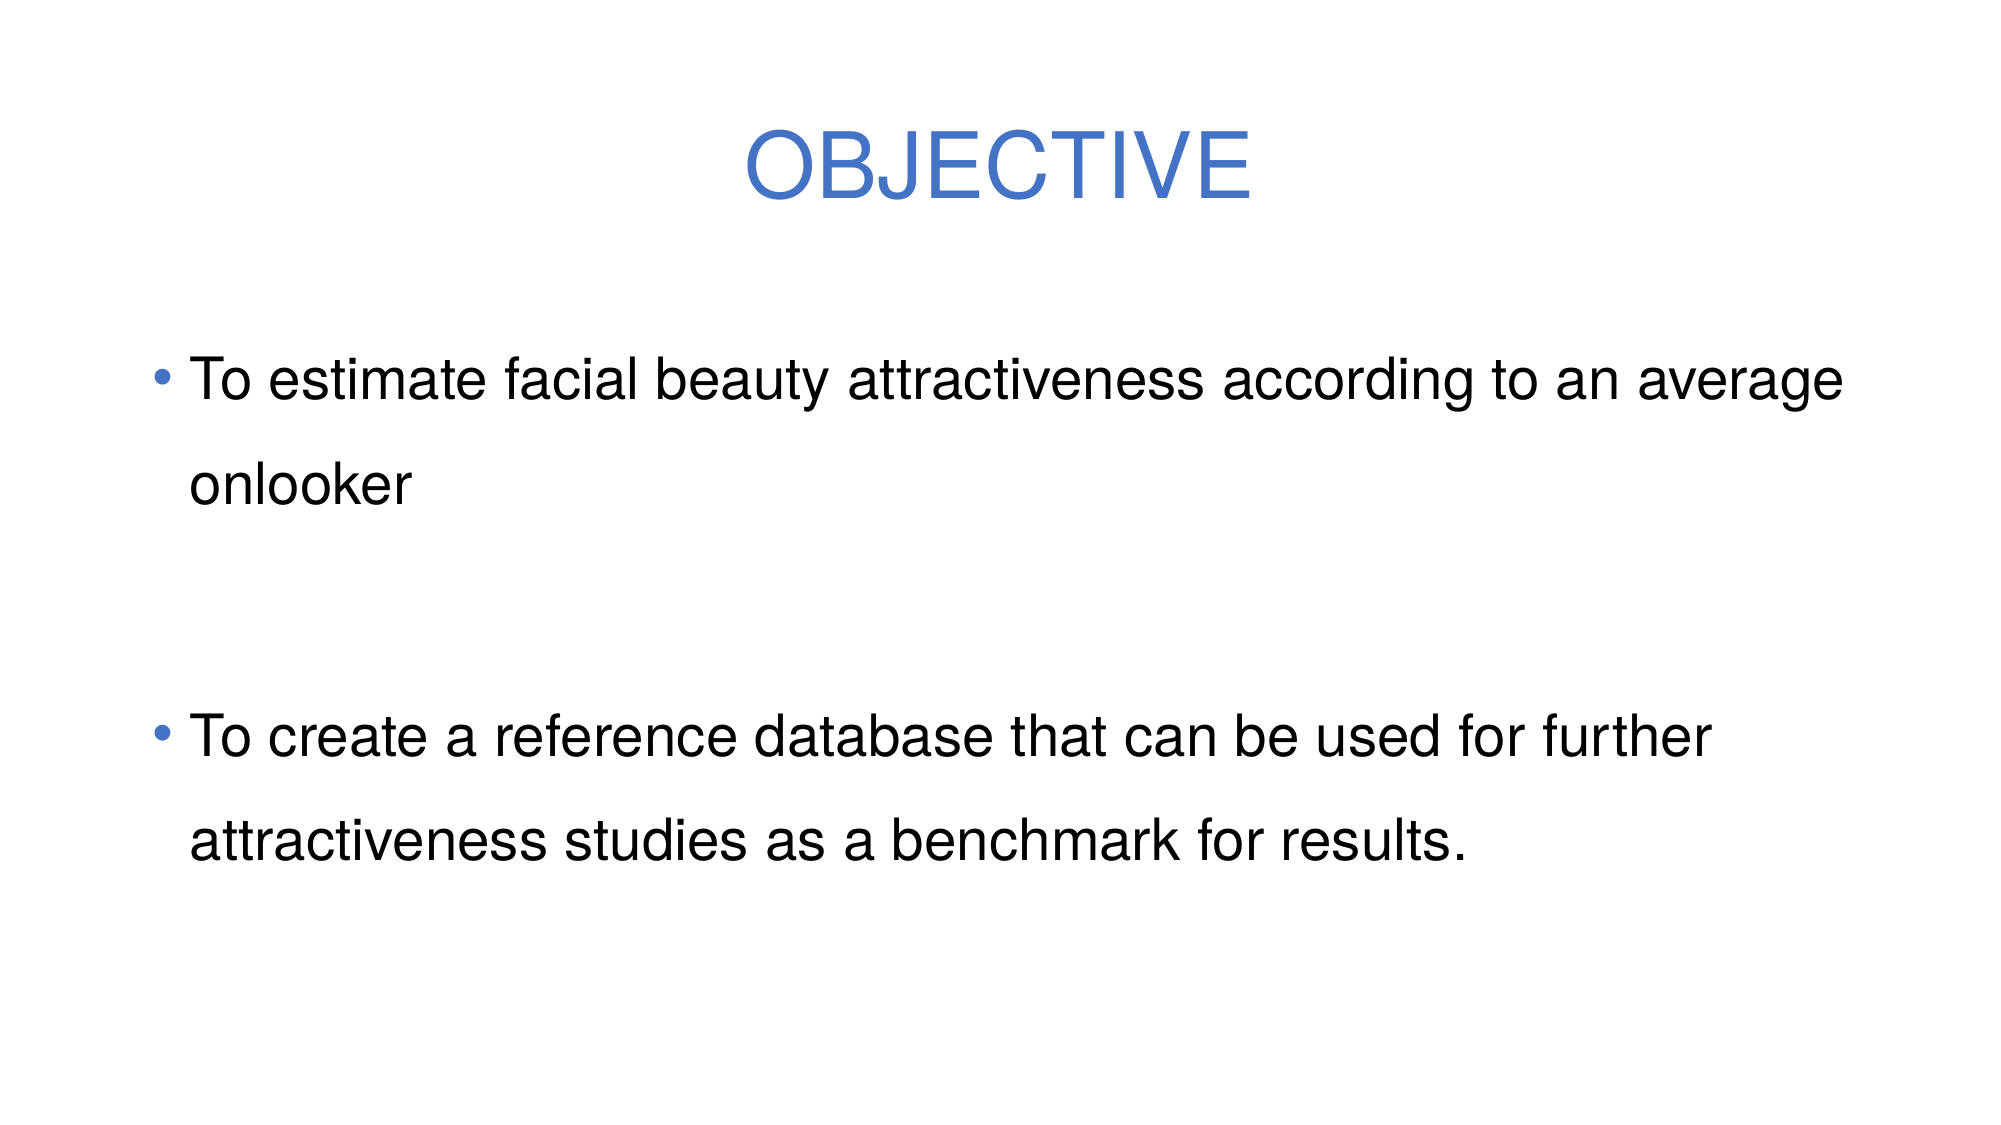

# OBJECTIVE
To estimate facial beauty attractiveness according to an average onlooker

To create a reference database that can be used for further attractiveness studies as a benchmark for results.